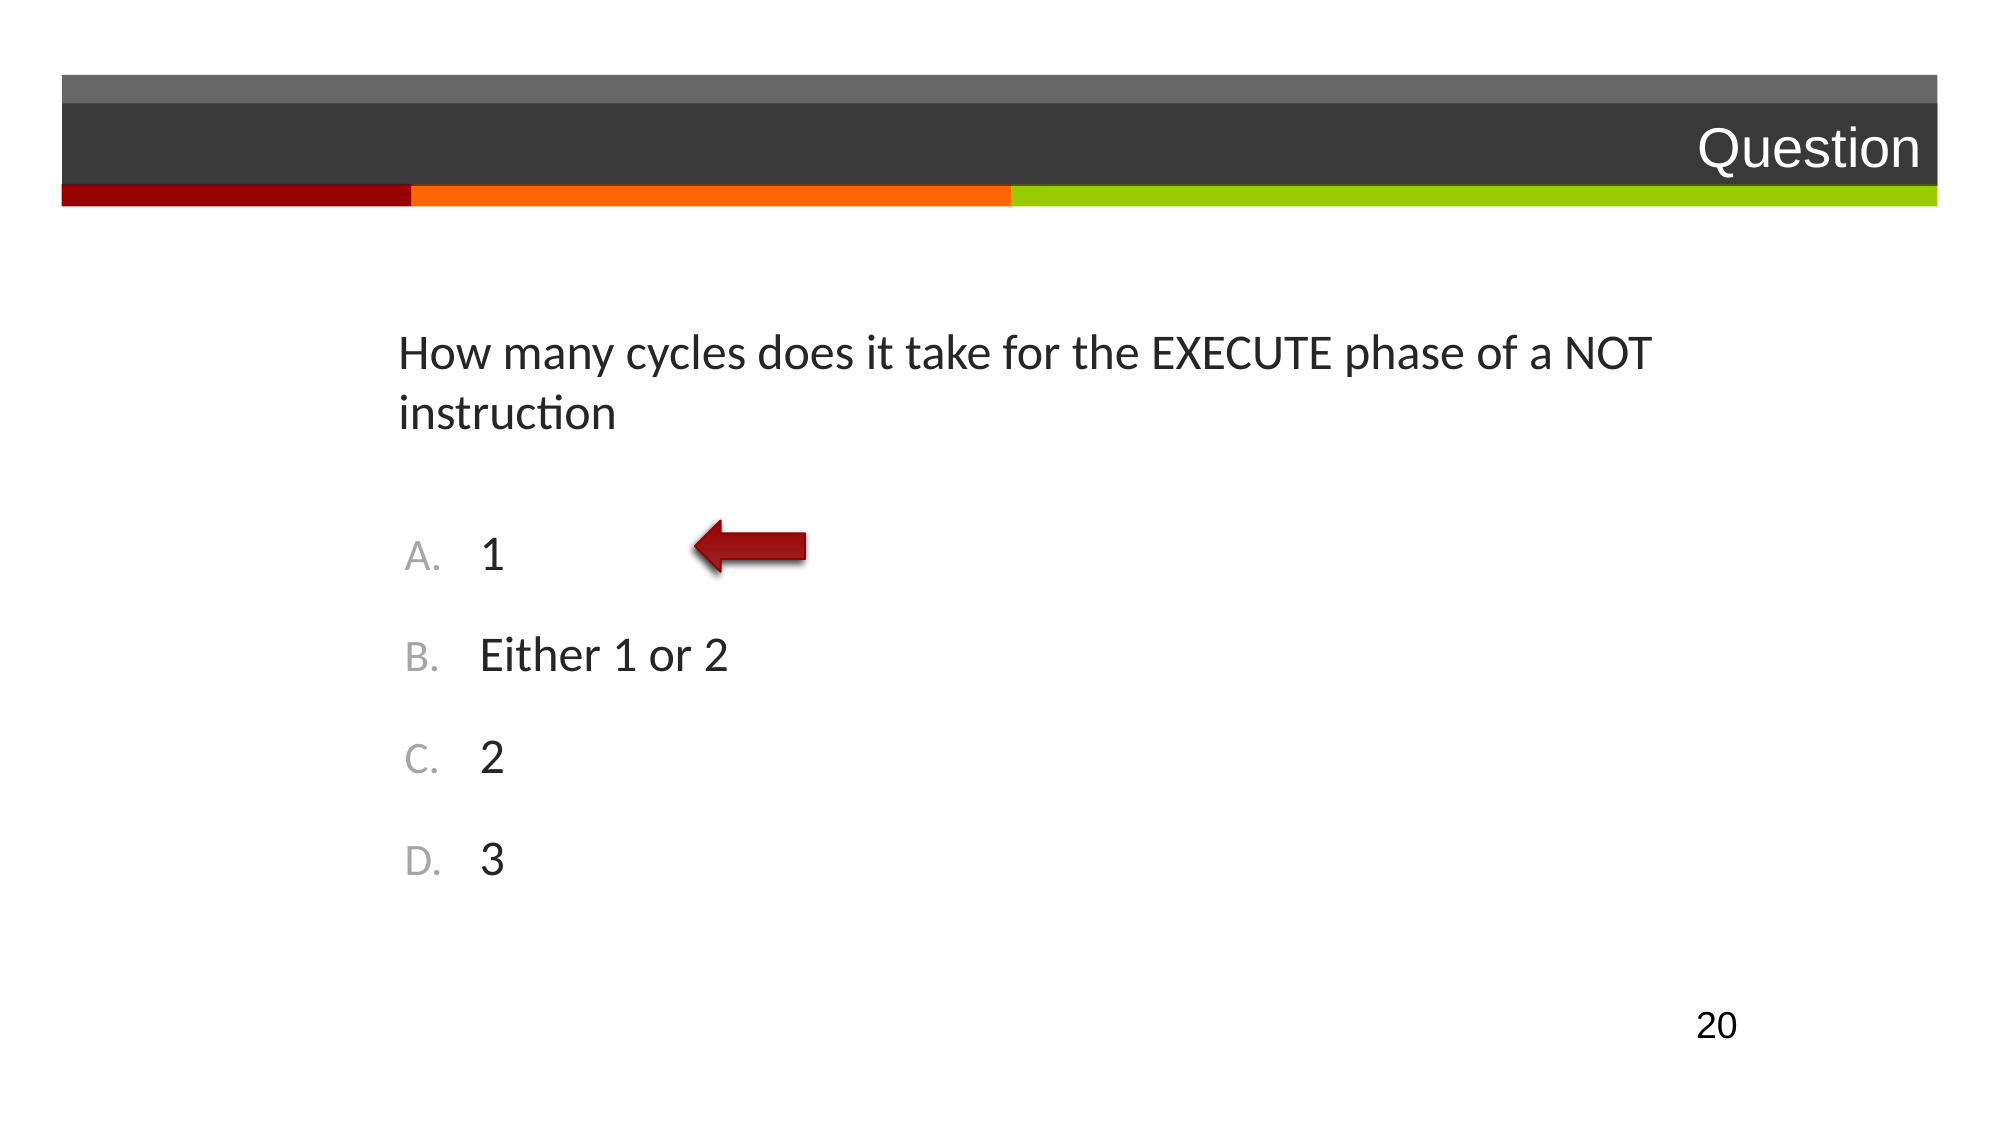

# Question
How many cycles does it take for the EXECUTE phase of a NOT instruction
1
Either 1 or 2
2
3

20